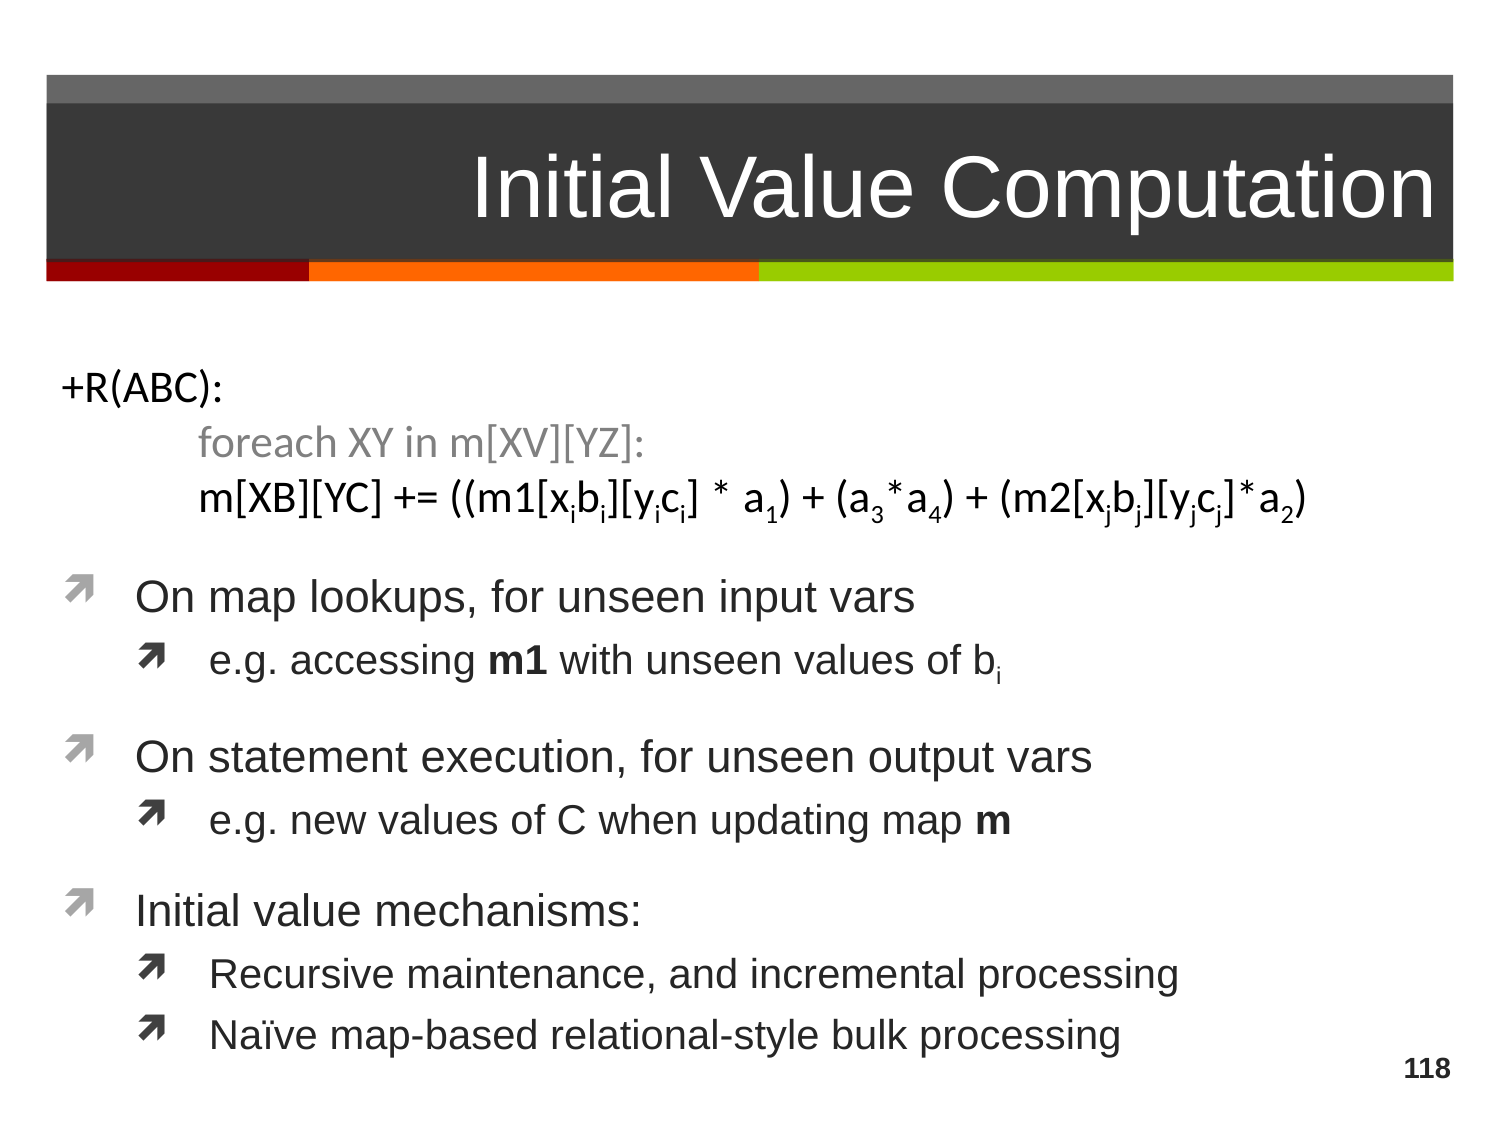

# Initial Value Computation
+R(ABC):
	foreach XY in m[XV][YZ]:
		m[XB][YC] += ((m1[xibi][yici] * a1) + (a3*a4) + (m2[xjbj][yjcj]*a2)
On map lookups, for unseen input vars
e.g. accessing m1 with unseen values of bi
On statement execution, for unseen output vars
e.g. new values of C when updating map m
Initial value mechanisms:
Recursive maintenance, and incremental processing
Naïve map-based relational-style bulk processing